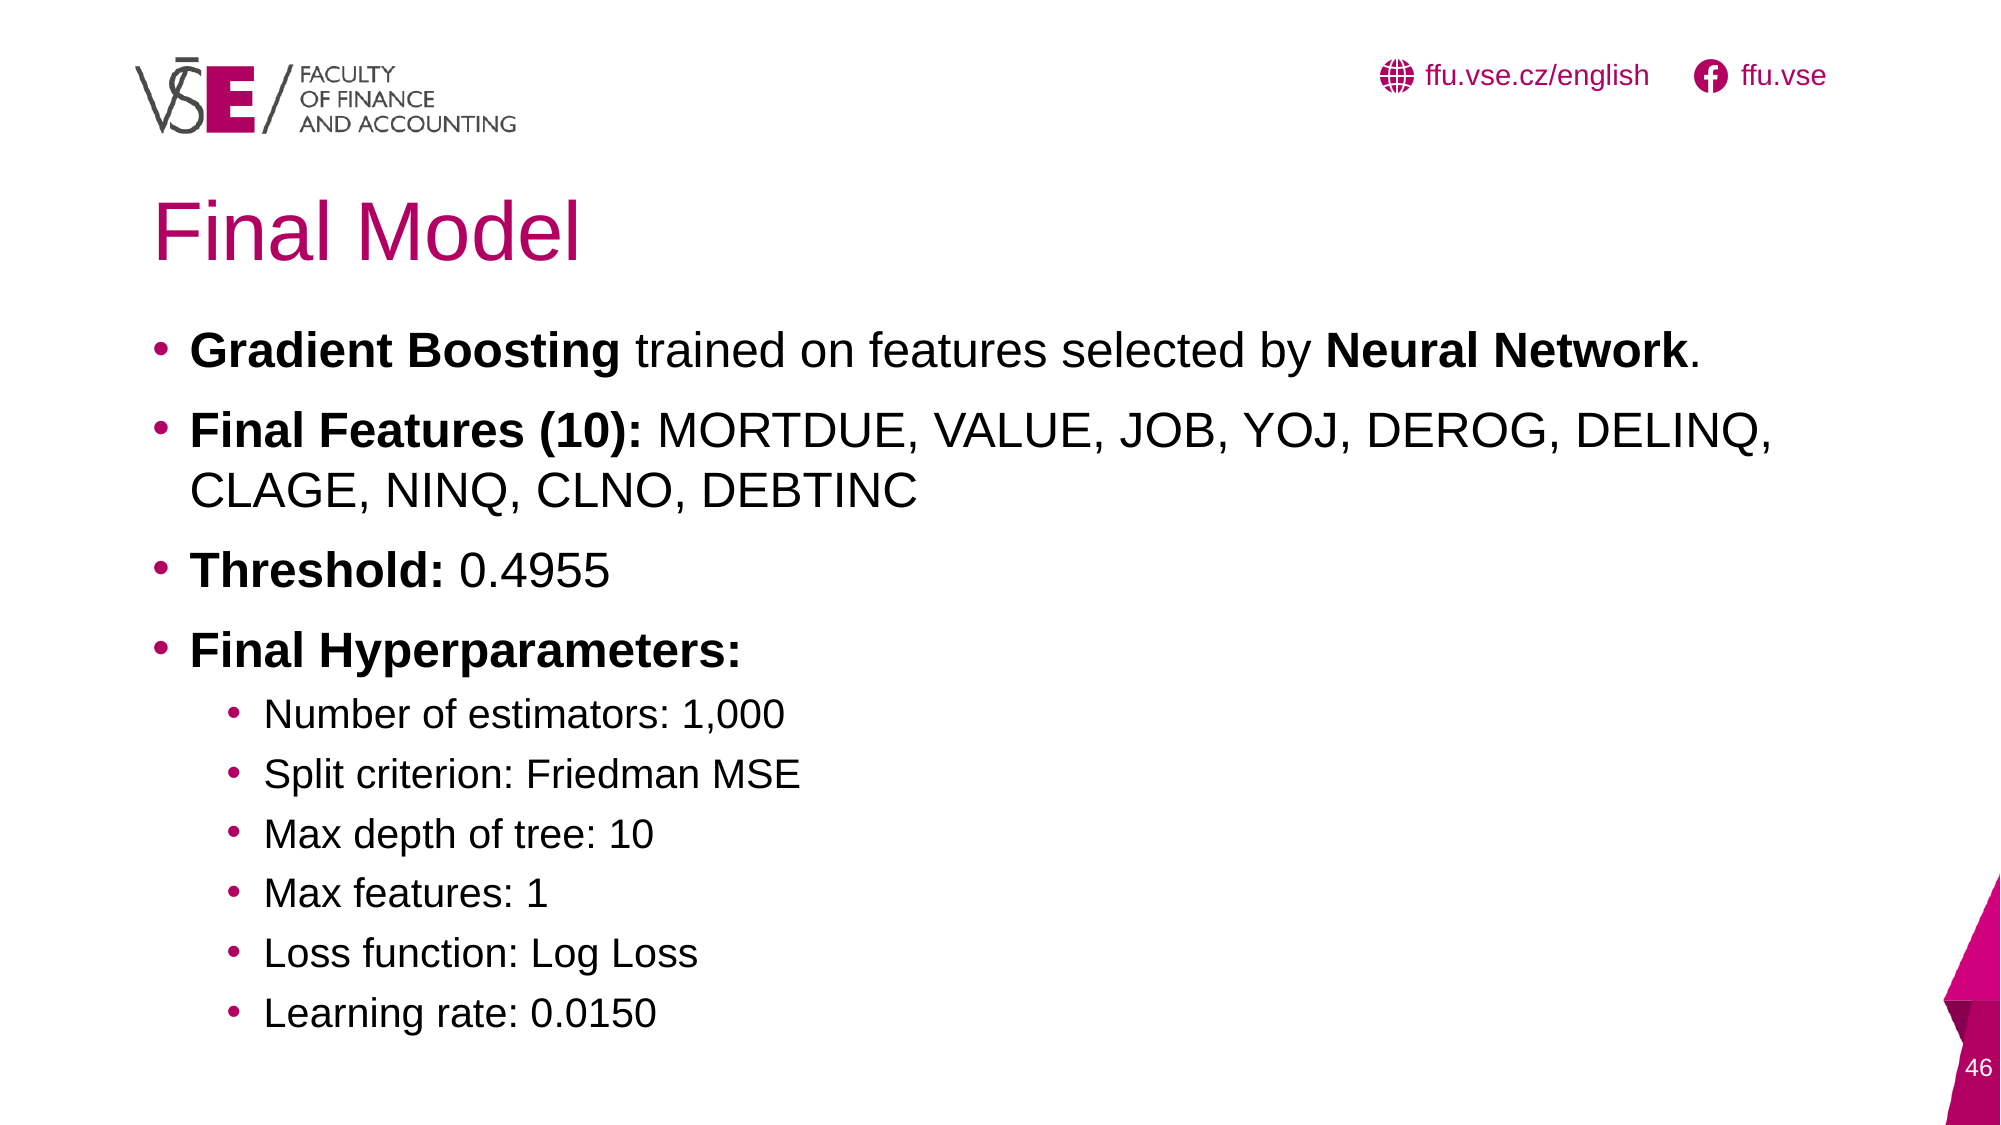

# Final Model
Gradient Boosting trained on features selected by Neural Network.
Final Features (10): MORTDUE, VALUE, JOB, YOJ, DEROG, DELINQ, CLAGE, NINQ, CLNO, DEBTINC
Threshold: 0.4955
Final Hyperparameters:
Number of estimators: 1,000
Split criterion: Friedman MSE
Max depth of tree: 10
Max features: 1
Loss function: Log Loss
Learning rate: 0.0150